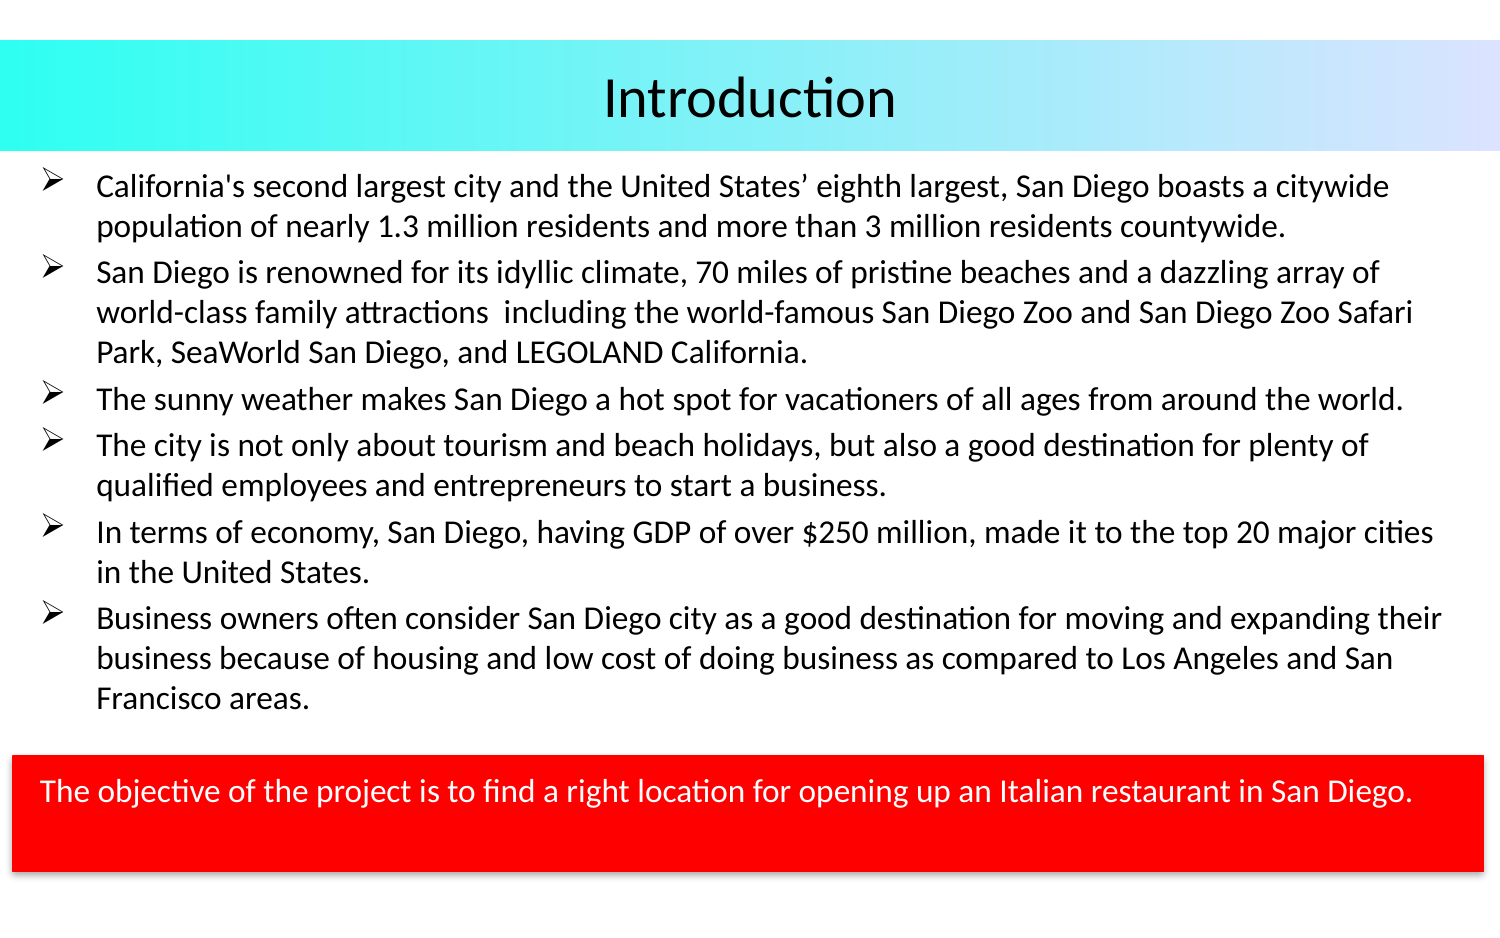

# Introduction
California's second largest city and the United States’ eighth largest, San Diego boasts a citywide population of nearly 1.3 million residents and more than 3 million residents countywide.
San Diego is renowned for its idyllic climate, 70 miles of pristine beaches and a dazzling array of world-class family attractions  including the world-famous San Diego Zoo and San Diego Zoo Safari Park, SeaWorld San Diego, and LEGOLAND California.
The sunny weather makes San Diego a hot spot for vacationers of all ages from around the world.
The city is not only about tourism and beach holidays, but also a good destination for plenty of qualified employees and entrepreneurs to start a business.
In terms of economy, San Diego, having GDP of over $250 million, made it to the top 20 major cities in the United States.
Business owners often consider San Diego city as a good destination for moving and expanding their business because of housing and low cost of doing business as compared to Los Angeles and San Francisco areas.

The objective of the project is to find a right location for opening up an Italian restaurant in San Diego.